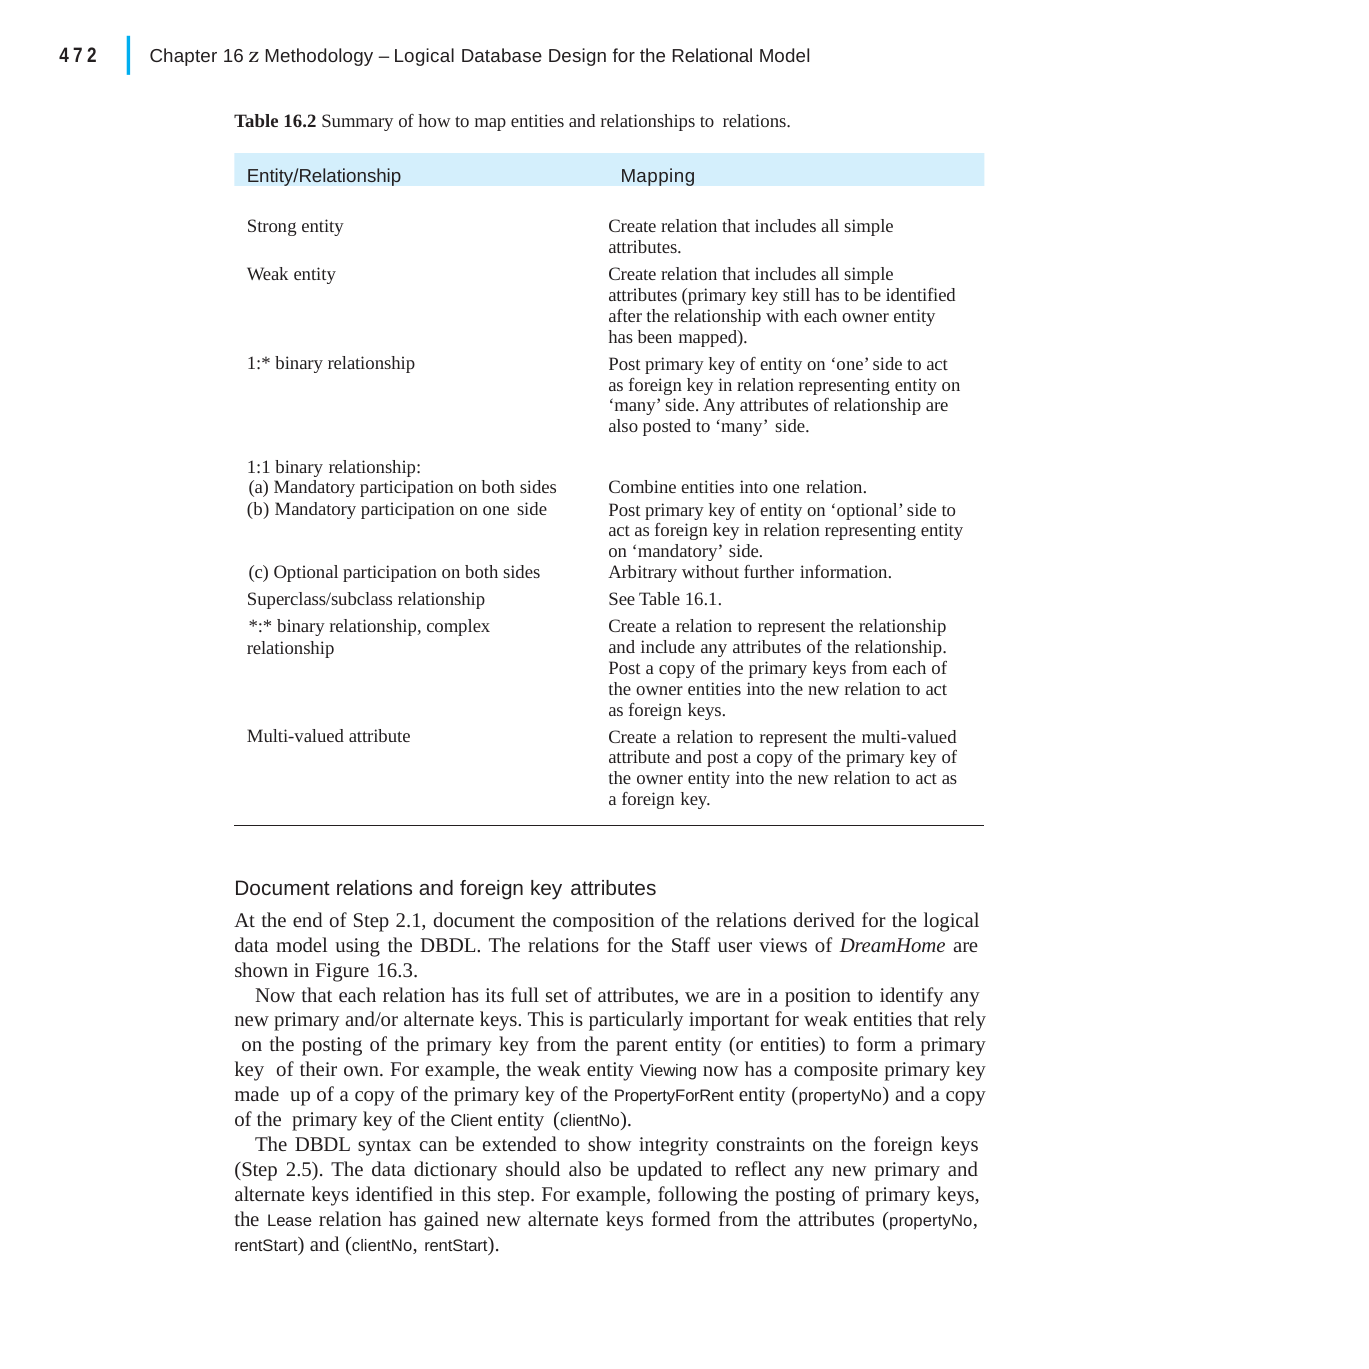

|
472
Chapter 16 z Methodology – Logical Database Design for the Relational Model
Table 16.2 Summary of how to map entities and relationships to relations.
Entity/Relationship	Mapping
Strong entity
Create relation that includes all simple  attributes.
Create relation that includes all simple  attributes (primary key still has to be identified  after the relationship with each owner entity  has been mapped).
Post primary key of entity on ‘one’ side to act  as foreign key in relation representing entity on  ‘many’ side. Any attributes of relationship are  also posted to ‘many’ side.
Weak entity
1:* binary relationship
1:1 binary relationship:
(a) Mandatory participation on both sides
(b) Mandatory participation on one side
Combine entities into one relation.
Post primary key of entity on ‘optional’ side to  act as foreign key in relation representing entity  on ‘mandatory’ side.
Arbitrary without further information.
See Table 16.1.
Create a relation to represent the relationship  and include any attributes of the relationship.  Post a copy of the primary keys from each of  the owner entities into the new relation to act  as foreign keys.
Create a relation to represent the multi-valued  attribute and post a copy of the primary key of  the owner entity into the new relation to act as  a foreign key.
(c) Optional participation on both sides  Superclass/subclass relationship
*:* binary relationship, complex relationship
Multi-valued attribute

Document relations and foreign key attributes
At the end of Step 2.1, document the composition of the relations derived for the logical  data model using the DBDL. The relations for the Staff user views of DreamHome are  shown in Figure 16.3.
Now that each relation has its full set of attributes, we are in a position to identify any  new primary and/or alternate keys. This is particularly important for weak entities that rely  on the posting of the primary key from the parent entity (or entities) to form a primary key  of their own. For example, the weak entity Viewing now has a composite primary key made  up of a copy of the primary key of the PropertyForRent entity (propertyNo) and a copy of the  primary key of the Client entity (clientNo).
The DBDL syntax can be extended to show integrity constraints on the foreign keys  (Step 2.5). The data dictionary should also be updated to reflect any new primary and  alternate keys identified in this step. For example, following the posting of primary keys,  the Lease relation has gained new alternate keys formed from the attributes (propertyNo,  rentStart) and (clientNo, rentStart).